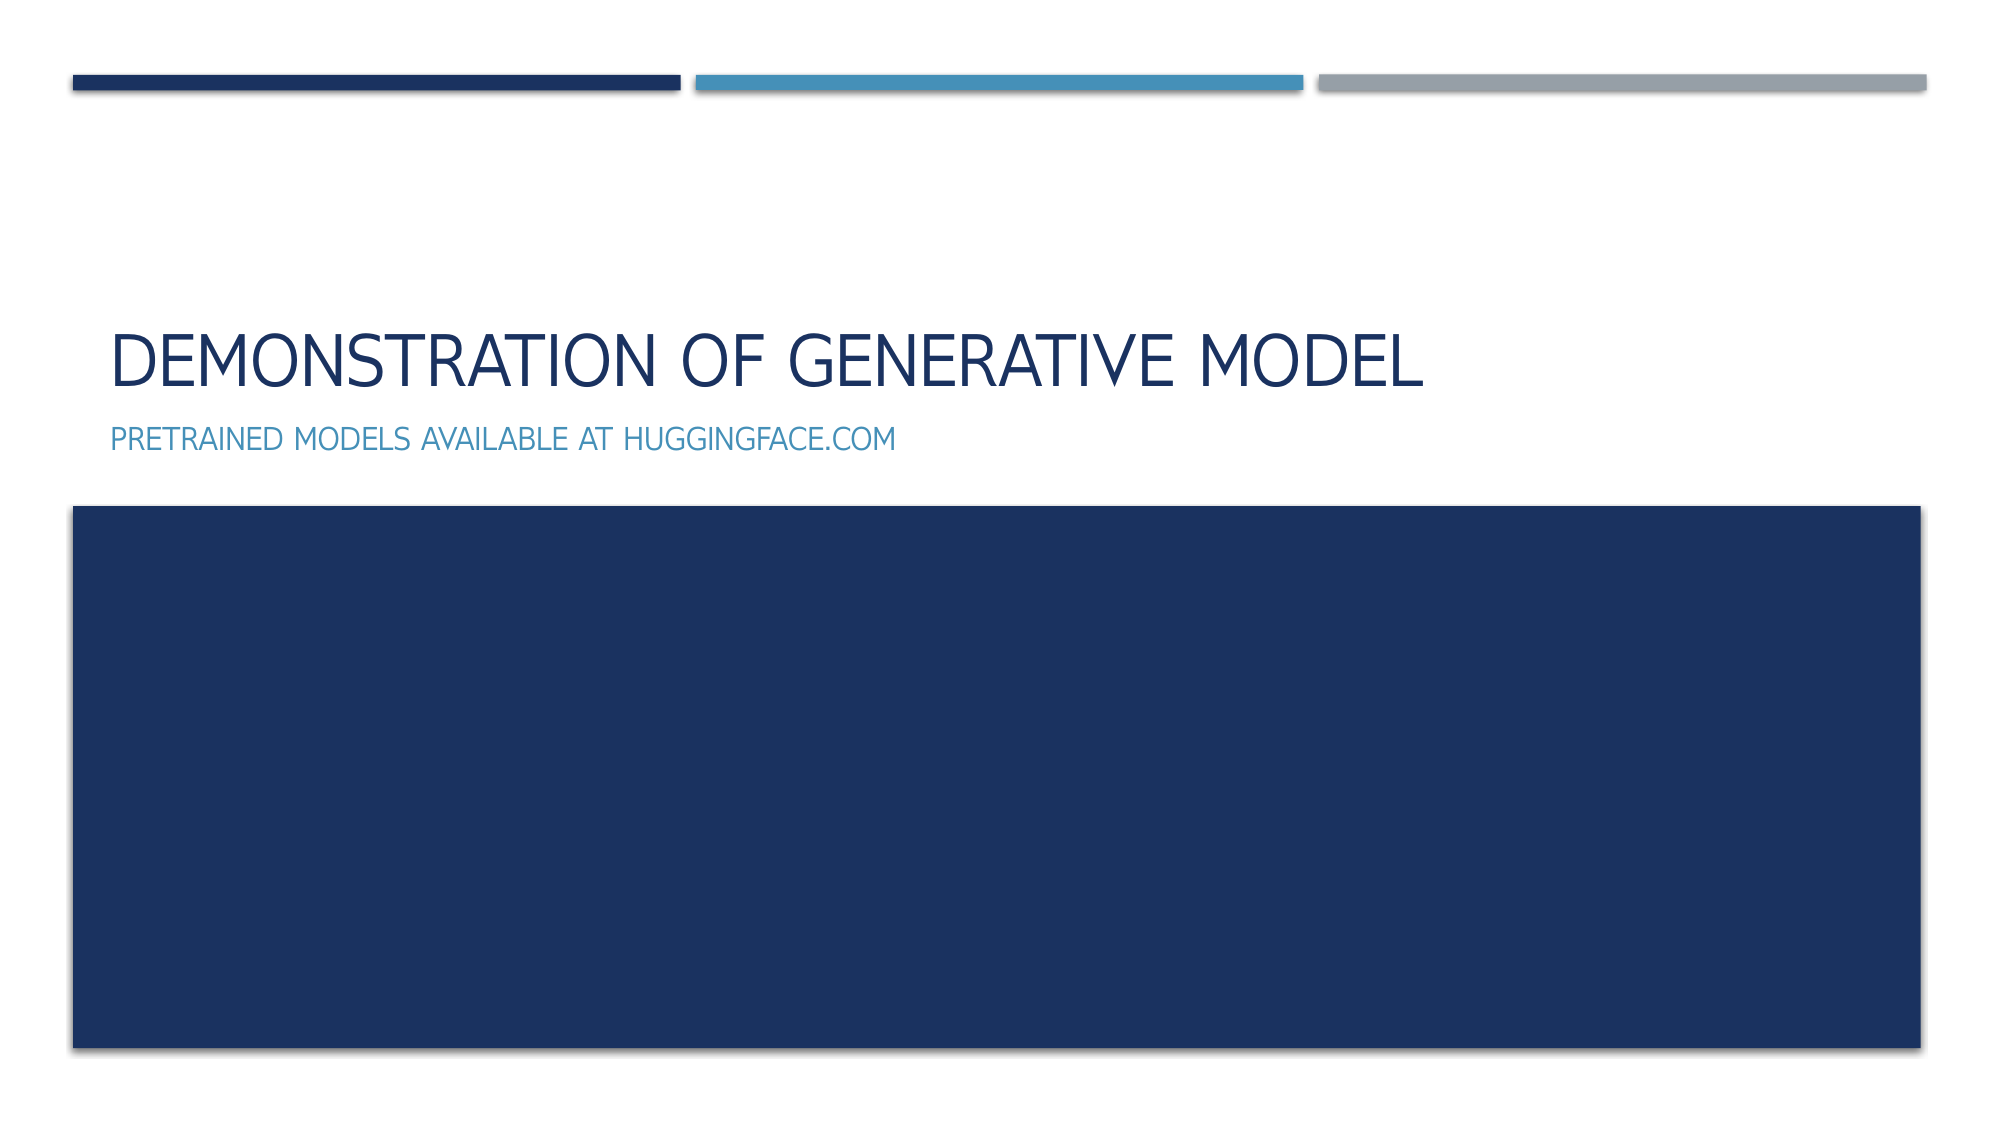

# Demonstration of Generative Model
Pretrained Models available at HuggingFace.com